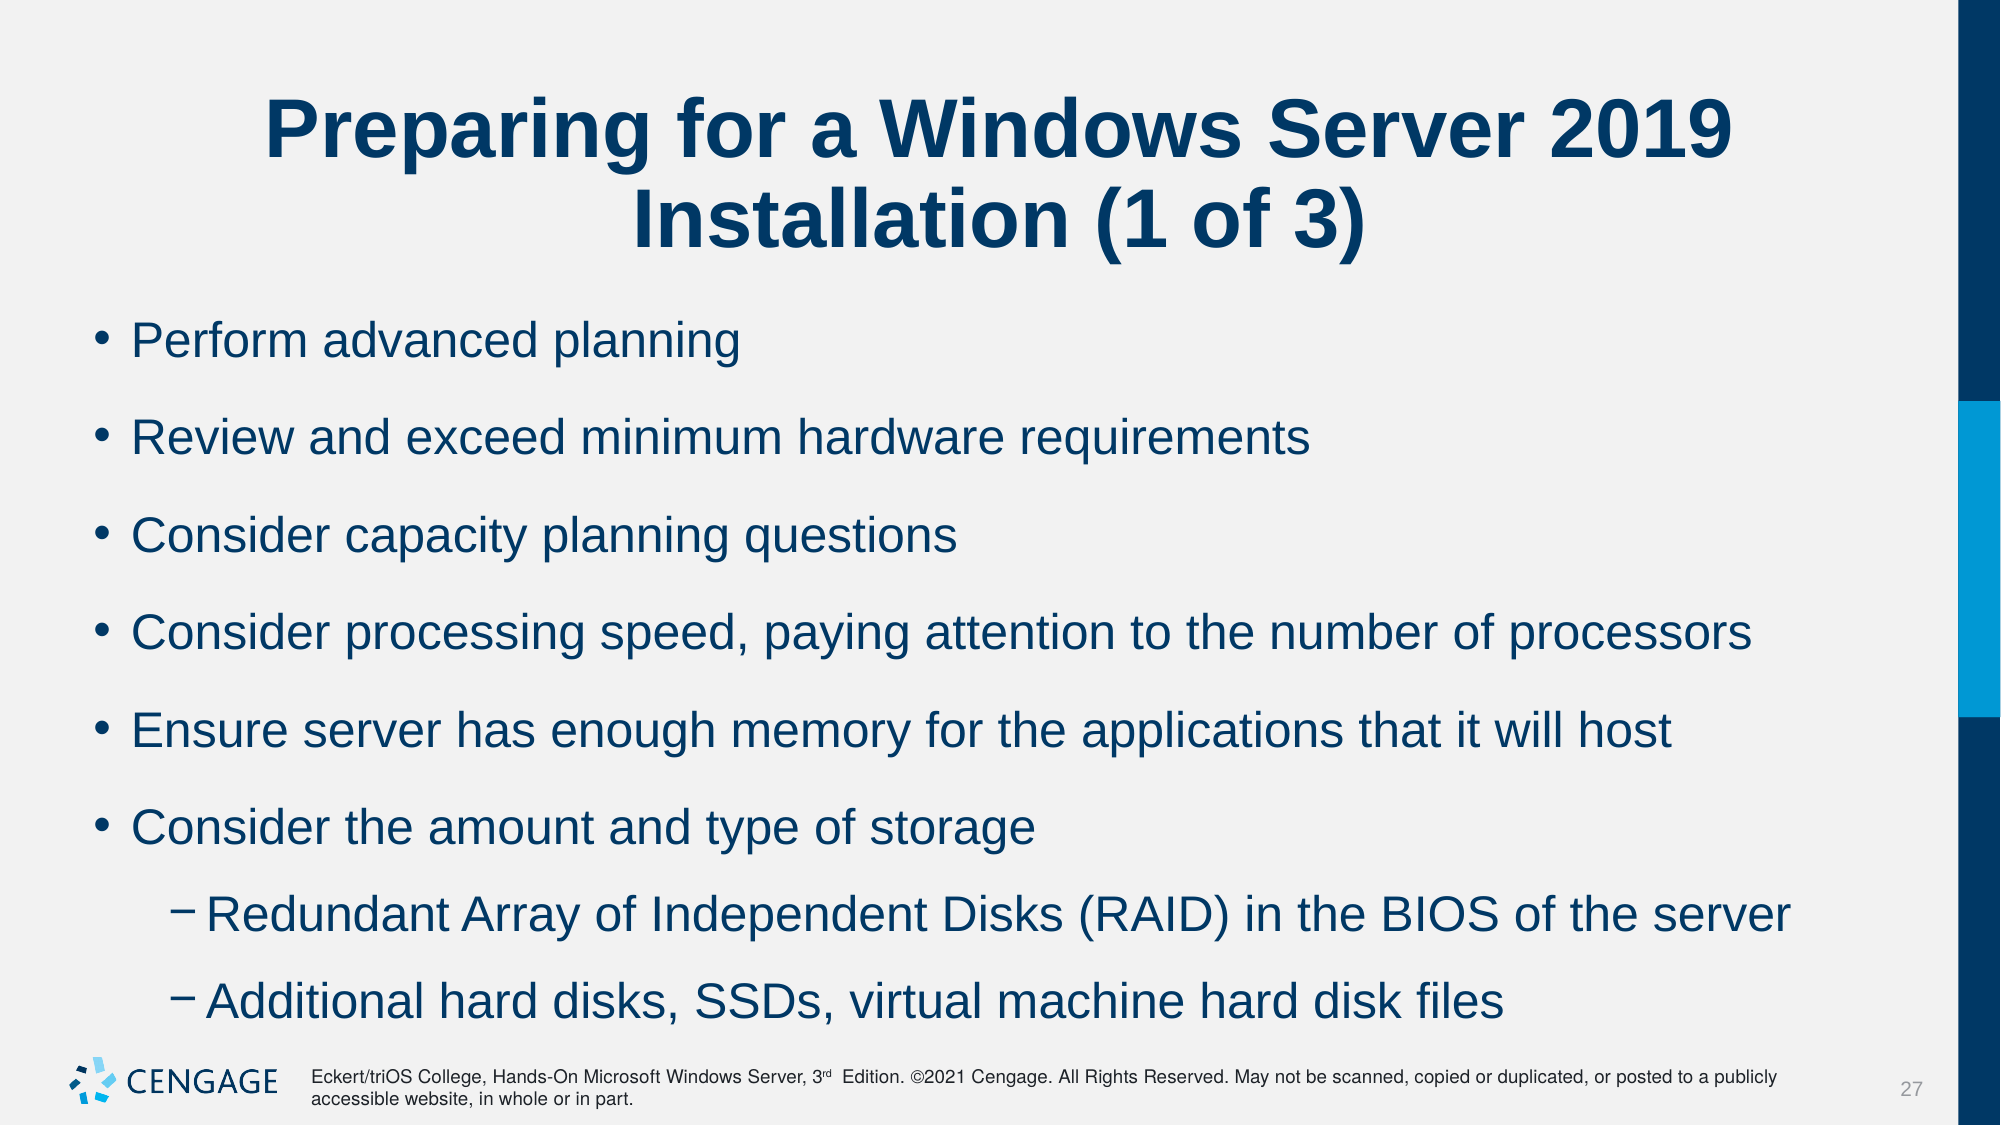

# Preparing for a Windows Server 2019 Installation (1 of 3)
Perform advanced planning
Review and exceed minimum hardware requirements
Consider capacity planning questions
Consider processing speed, paying attention to the number of processors
Ensure server has enough memory for the applications that it will host
Consider the amount and type of storage
Redundant Array of Independent Disks (RAID) in the BIOS of the server
Additional hard disks, SSDs, virtual machine hard disk files